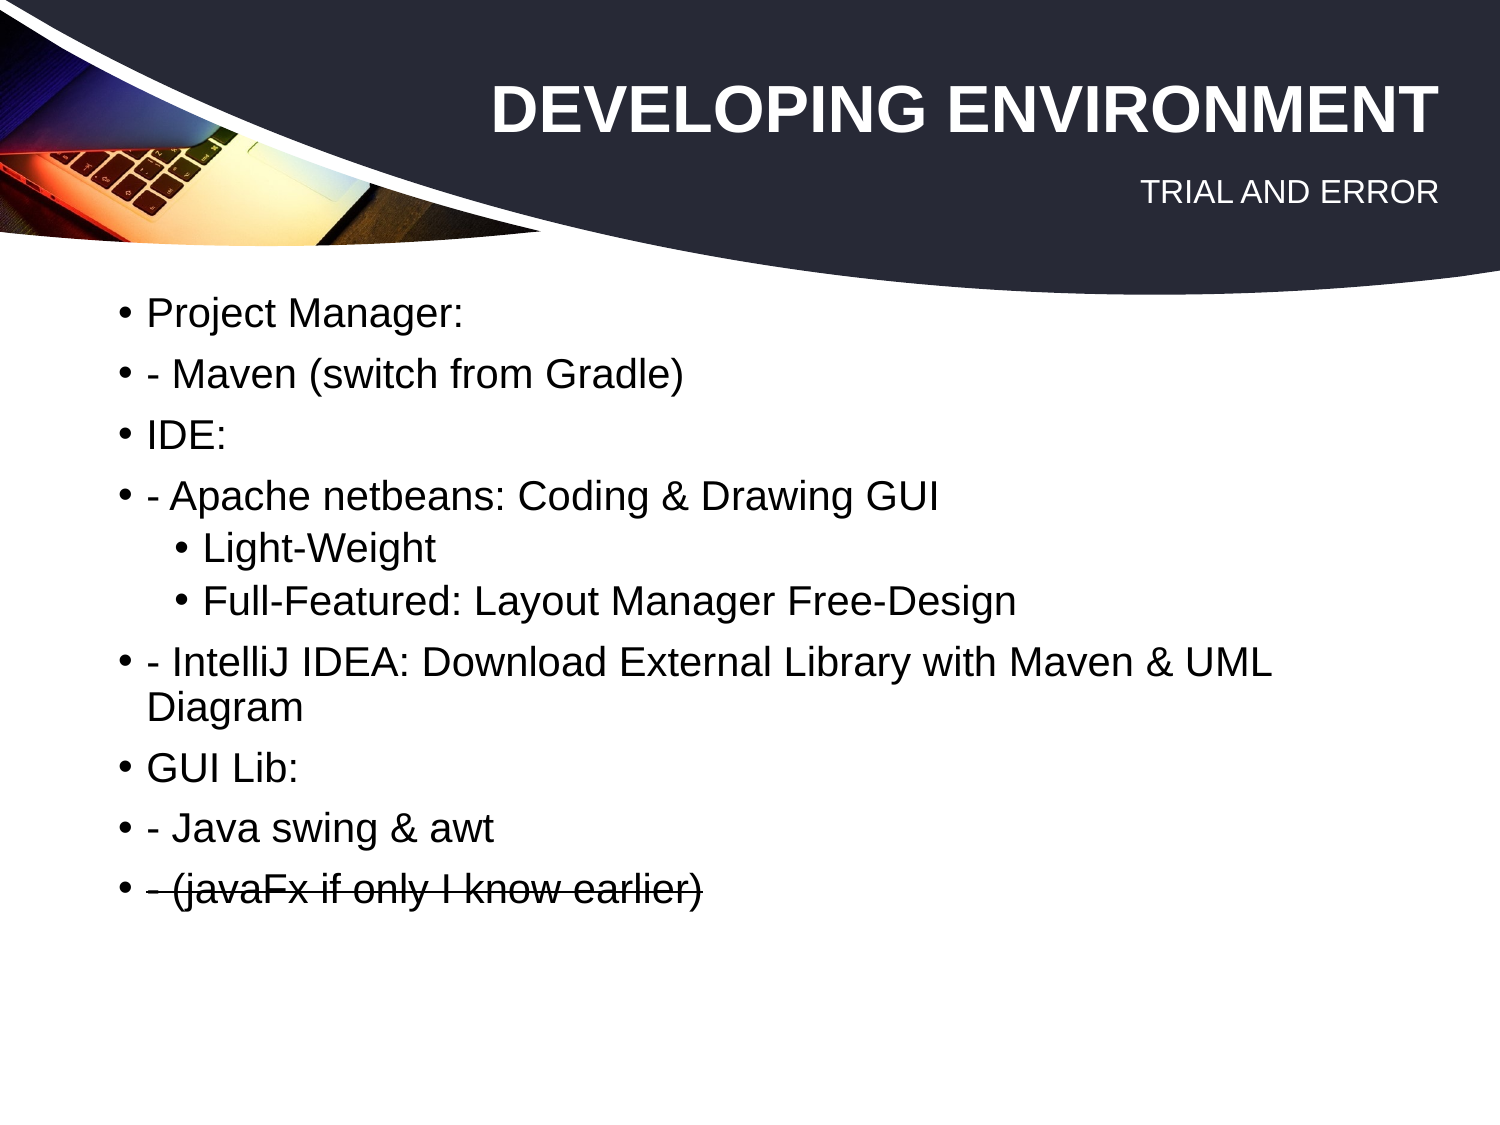

# developing environment
Trial and error
Project Manager:
- Maven (switch from Gradle)
IDE:
- Apache netbeans: Coding & Drawing GUI
Light-Weight
Full-Featured: Layout Manager Free-Design
- IntelliJ IDEA: Download External Library with Maven & UML Diagram
GUI Lib:
- Java swing & awt
- (javaFx if only I know earlier)